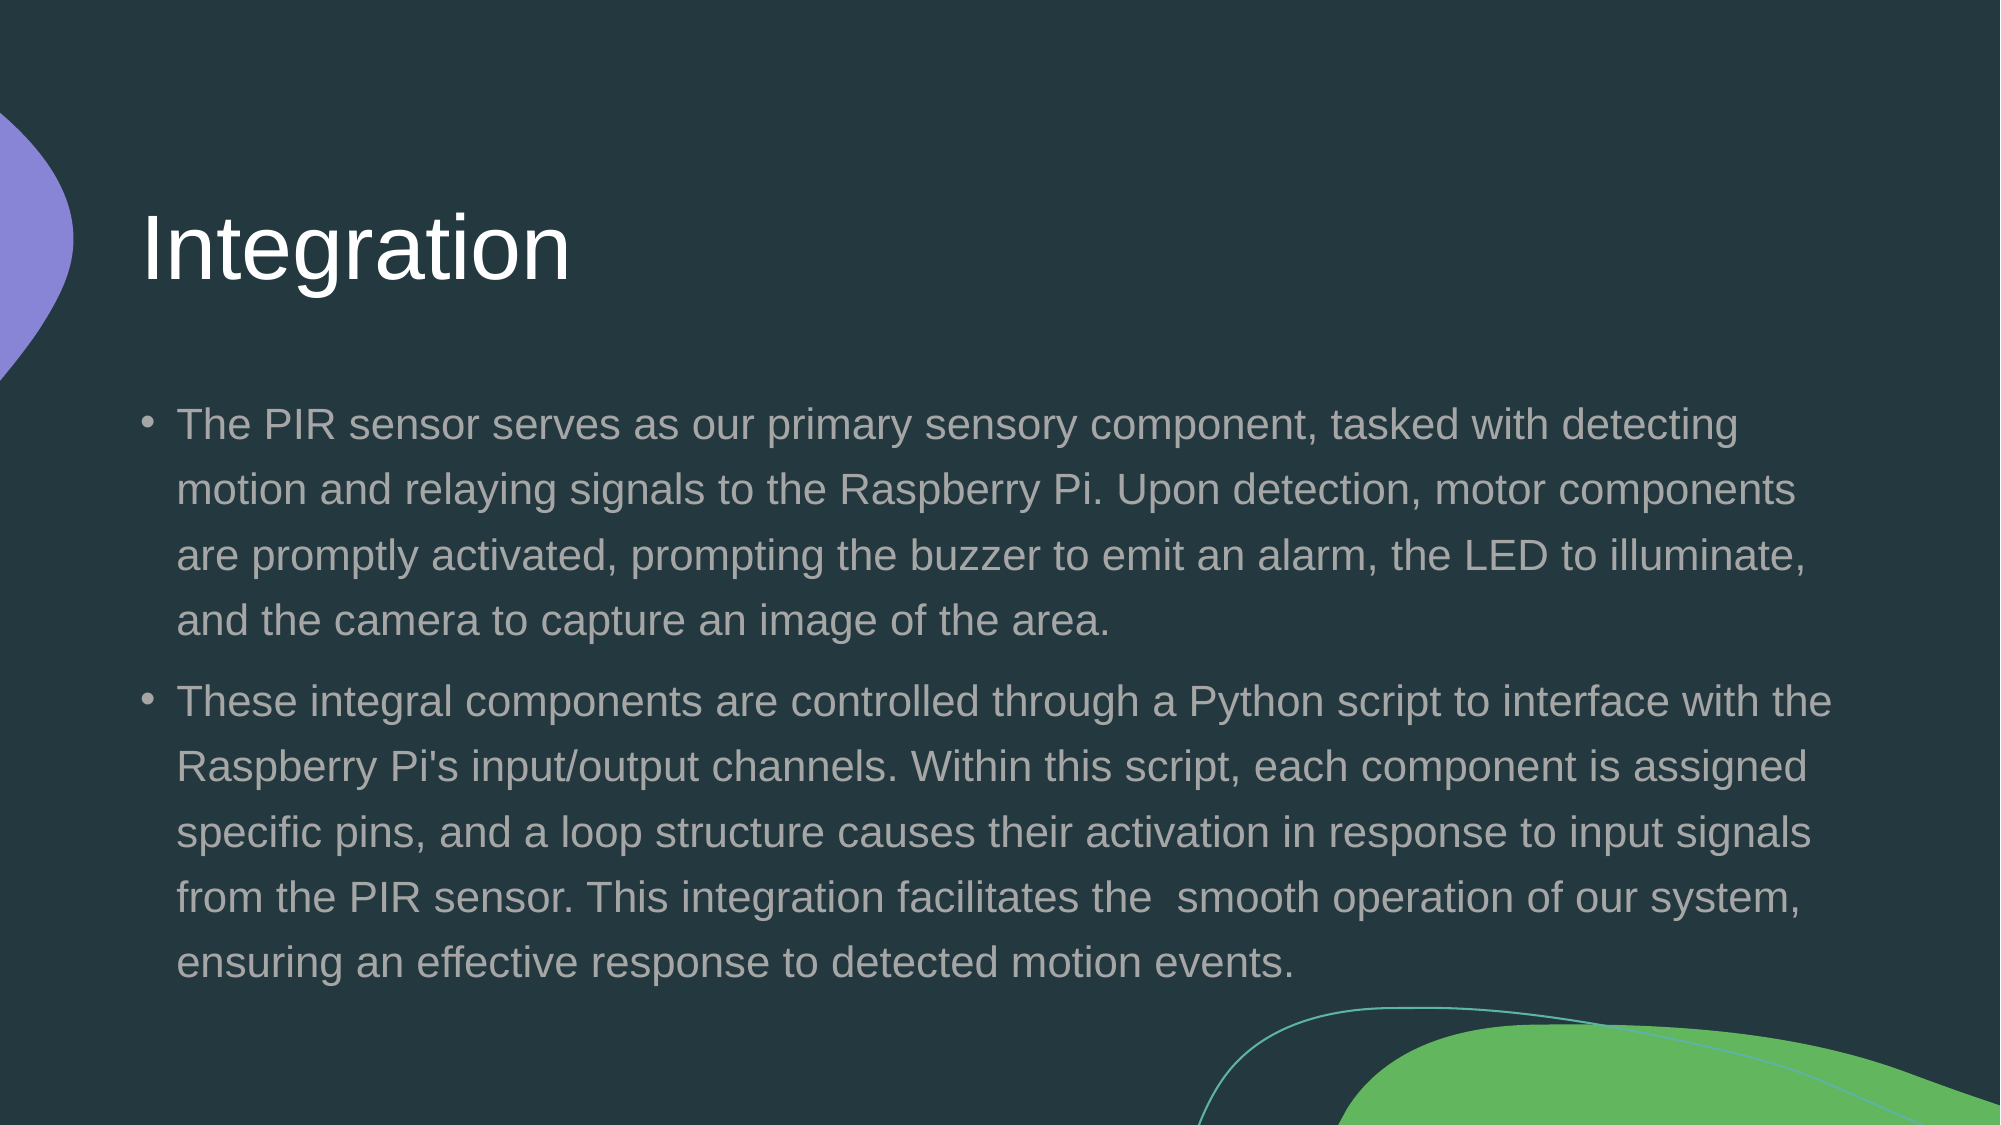

# Integration
The PIR sensor serves as our primary sensory component, tasked with detecting motion and relaying signals to the Raspberry Pi. Upon detection, motor components are promptly activated, prompting the buzzer to emit an alarm, the LED to illuminate, and the camera to capture an image of the area.
These integral components are controlled through a Python script to interface with the Raspberry Pi's input/output channels. Within this script, each component is assigned specific pins, and a loop structure causes their activation in response to input signals from the PIR sensor. This integration facilitates the  smooth operation of our system, ensuring an effective response to detected motion events.